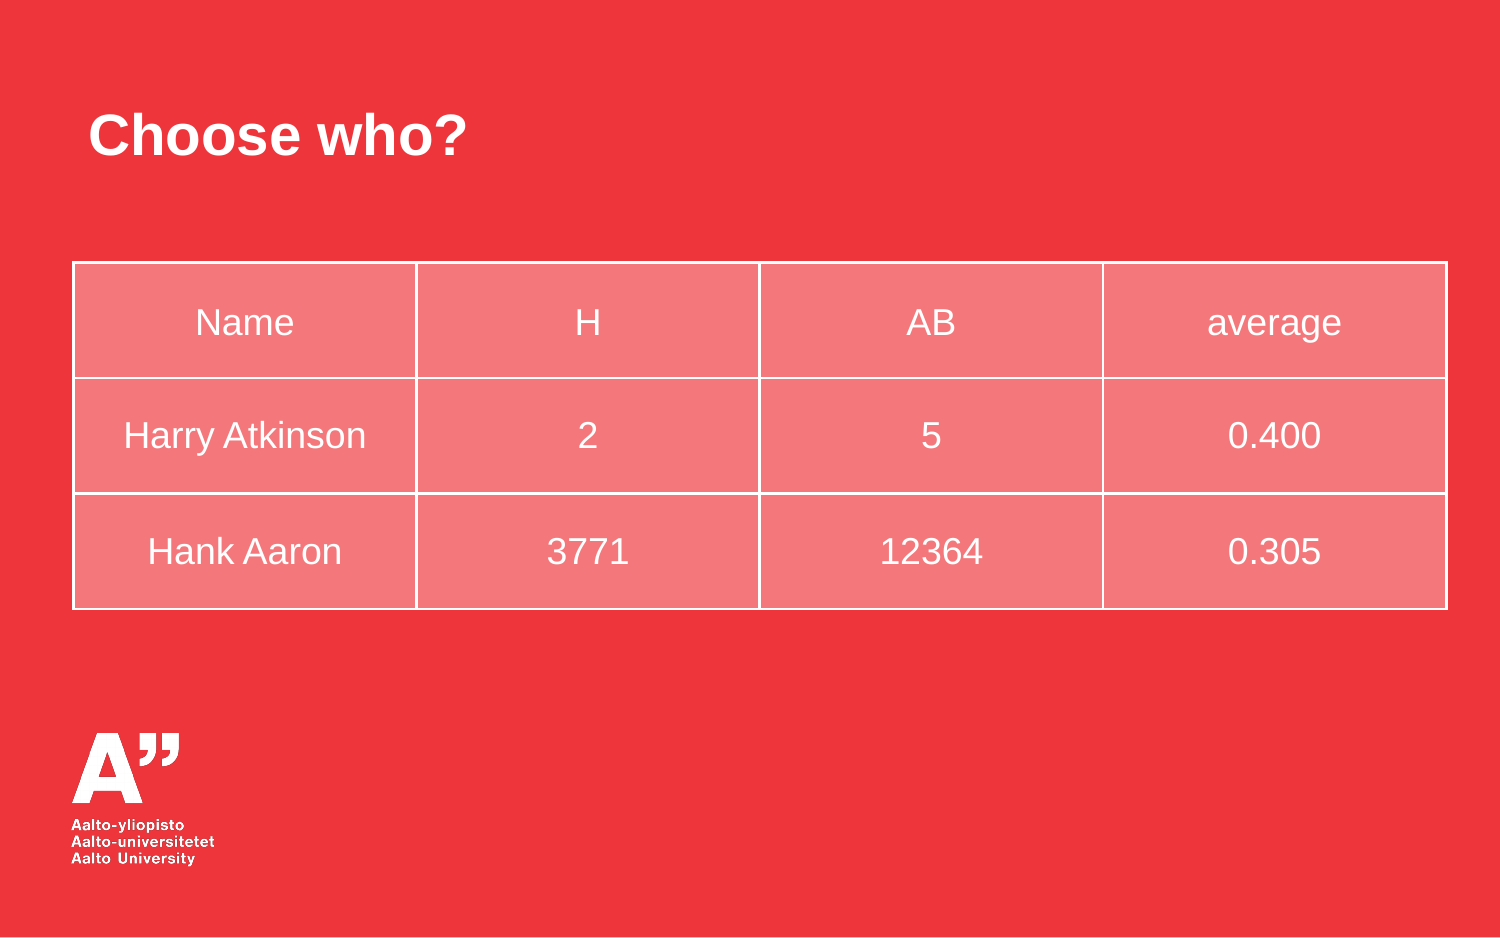

Choose who?
| Name | H | AB | average |
| --- | --- | --- | --- |
| Harry Atkinson | 2 | 5 | 0.400 |
| Hank Aaron | 3771 | 12364 | 0.305 |